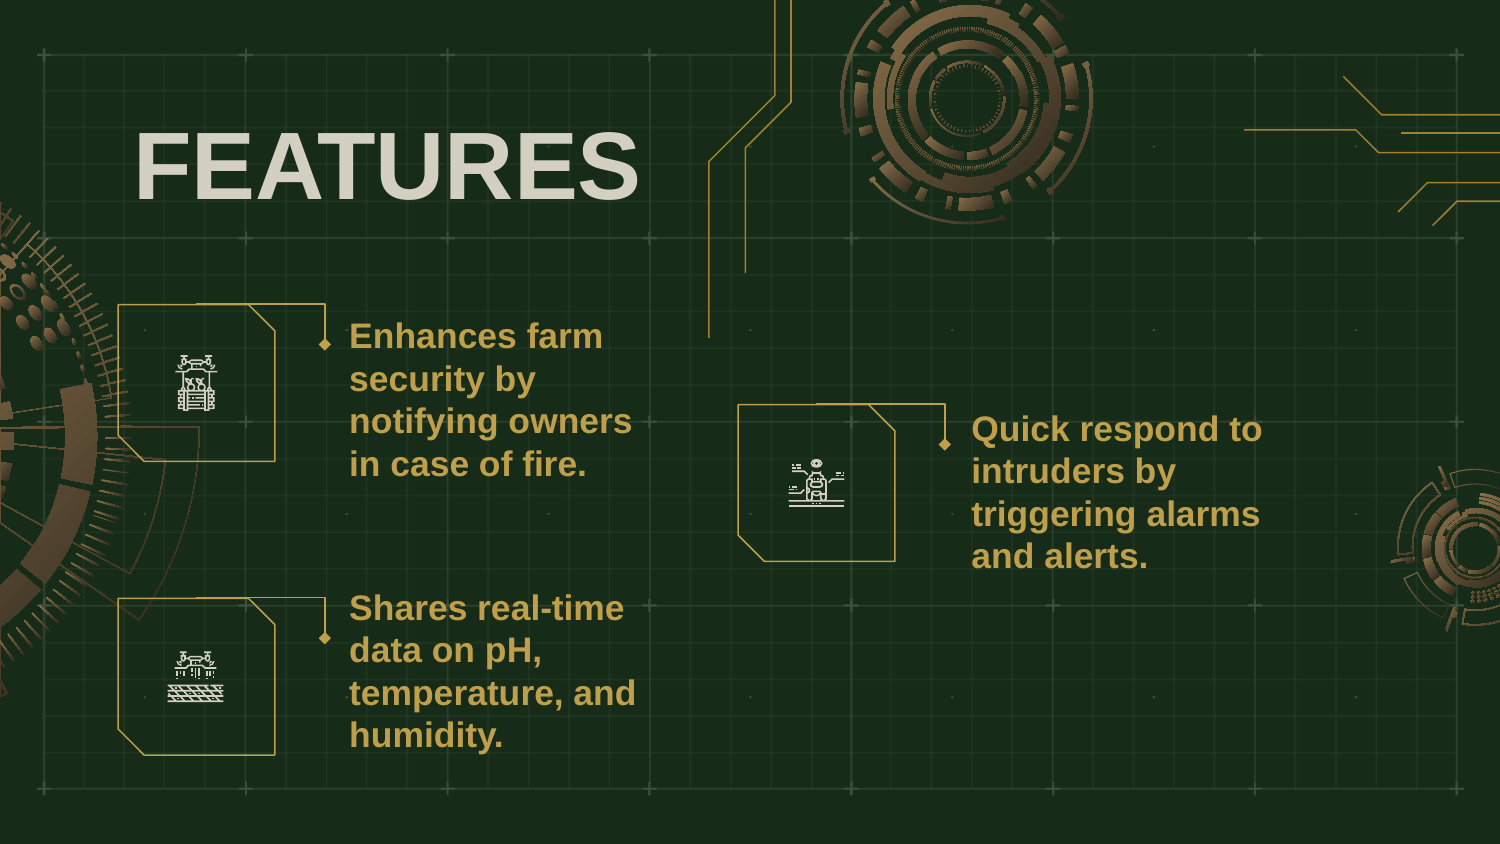

# FEATURES
Enhances farm security by notifying owners in case of fire.

Quick respond to intruders by triggering alarms and alerts.

Shares real-time data on pH, temperature, and humidity.